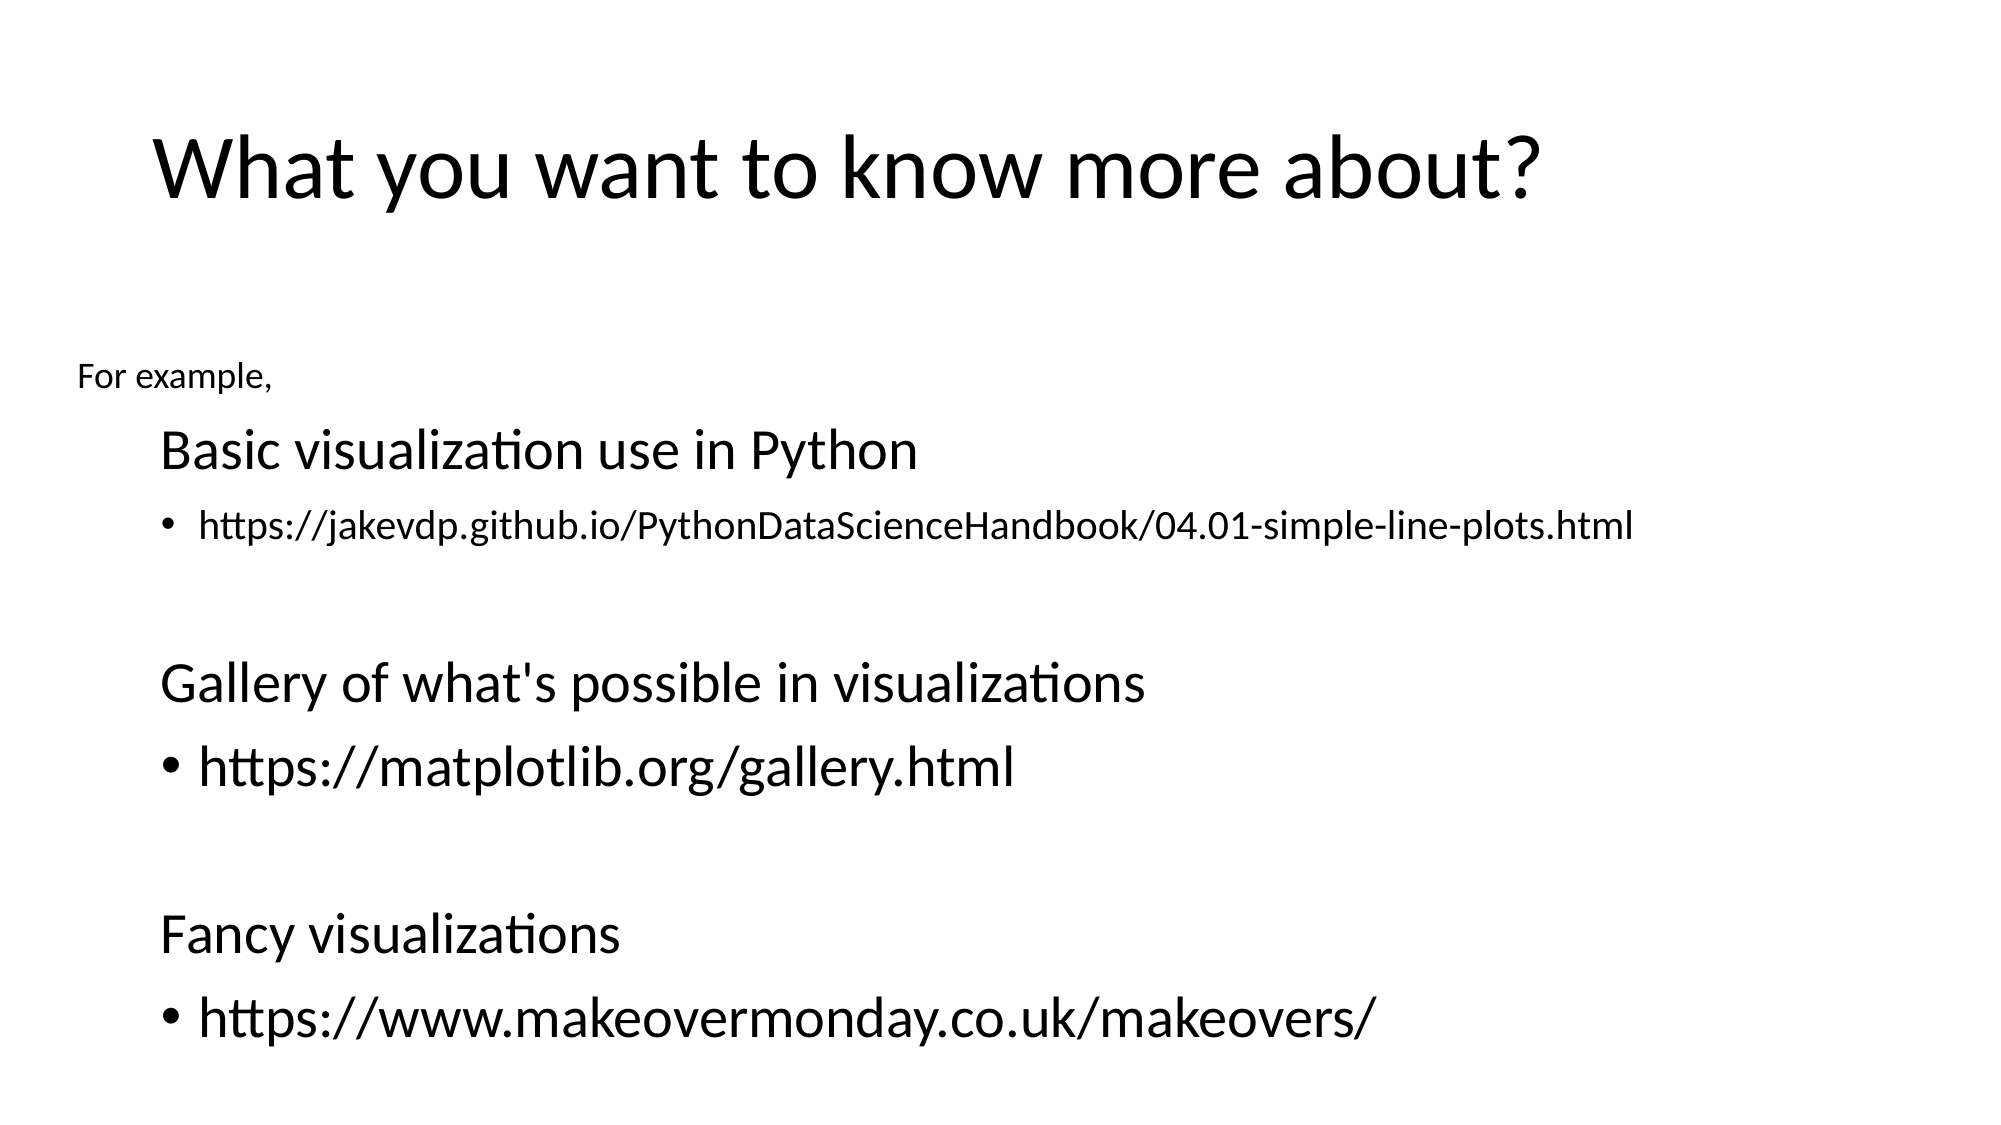

# What you want to know more about?
For example,
Basic visualization use in Python
https://jakevdp.github.io/PythonDataScienceHandbook/04.01-simple-line-plots.html

Gallery of what's possible in visualizations
https://matplotlib.org/gallery.html

Fancy visualizations
https://www.makeovermonday.co.uk/makeovers/